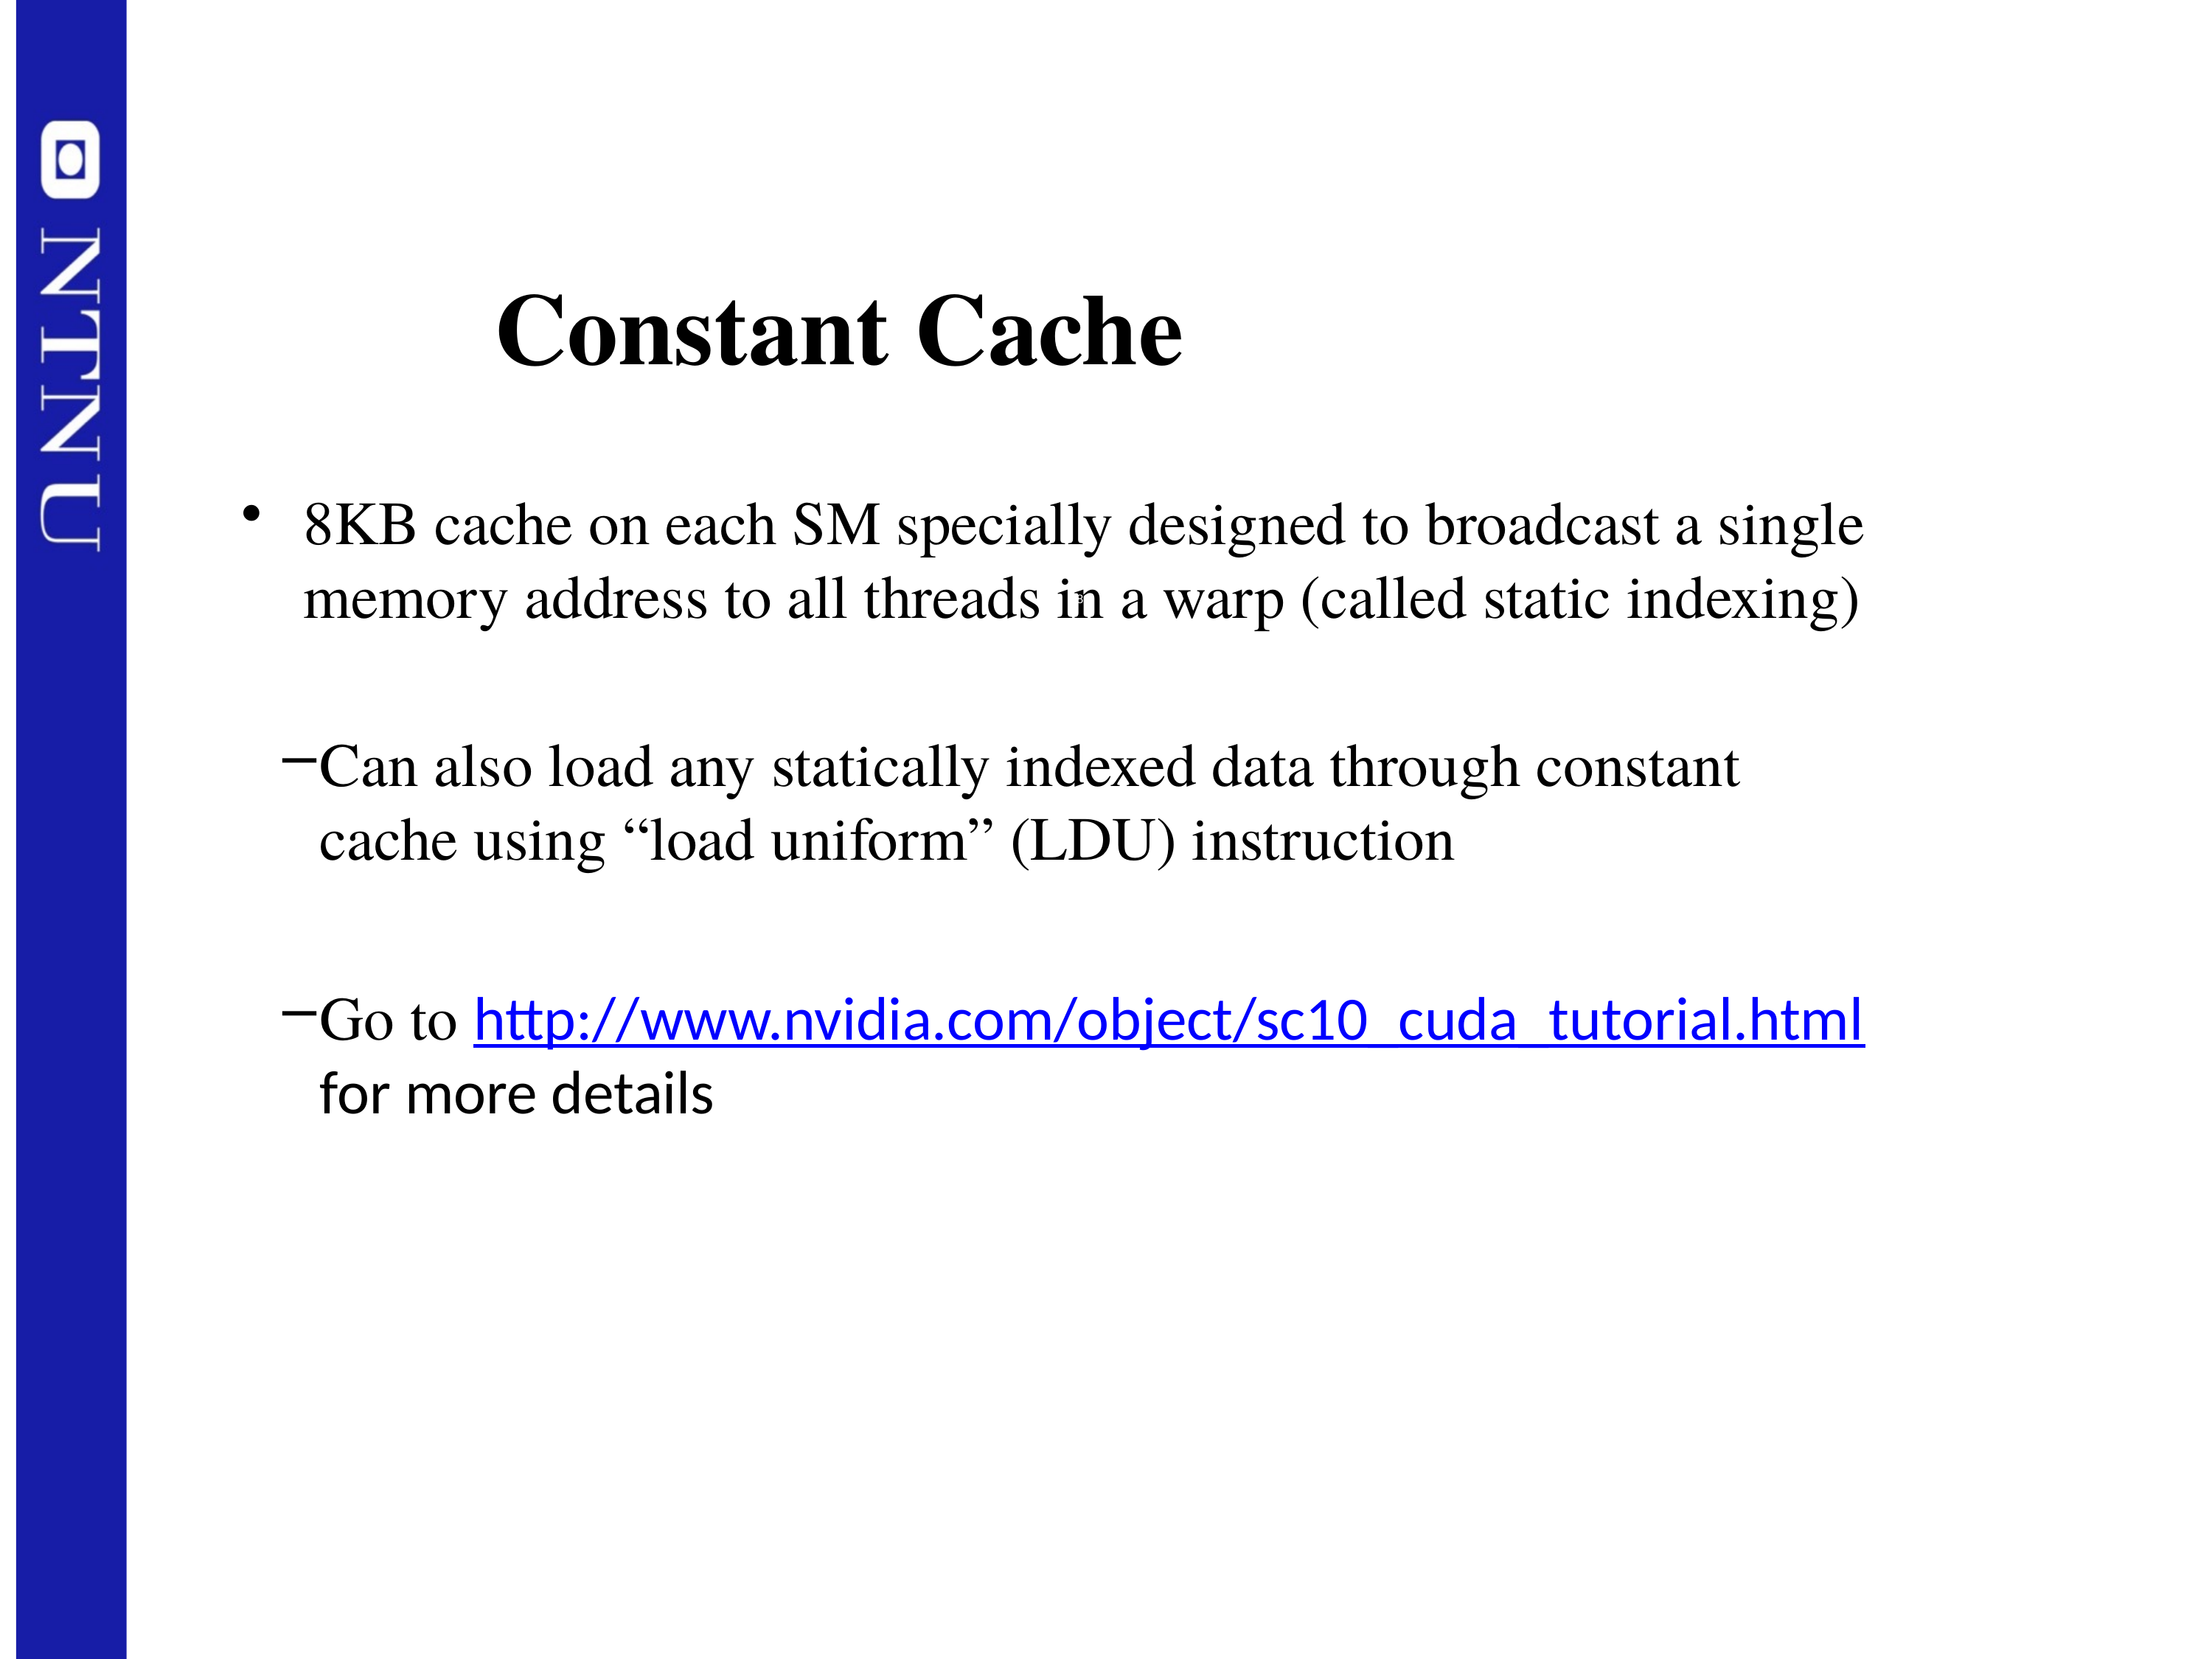

# Constant Cache
8KB cache on each SM specially designed to broadcast a single memory address to all threads in a warp (called static indexing)

Can also load any statically indexed data through constant cache using “load uniform” (LDU) instruction

Go to http://www.nvidia.com/object/sc10_cuda_tutorial.html for more details
83